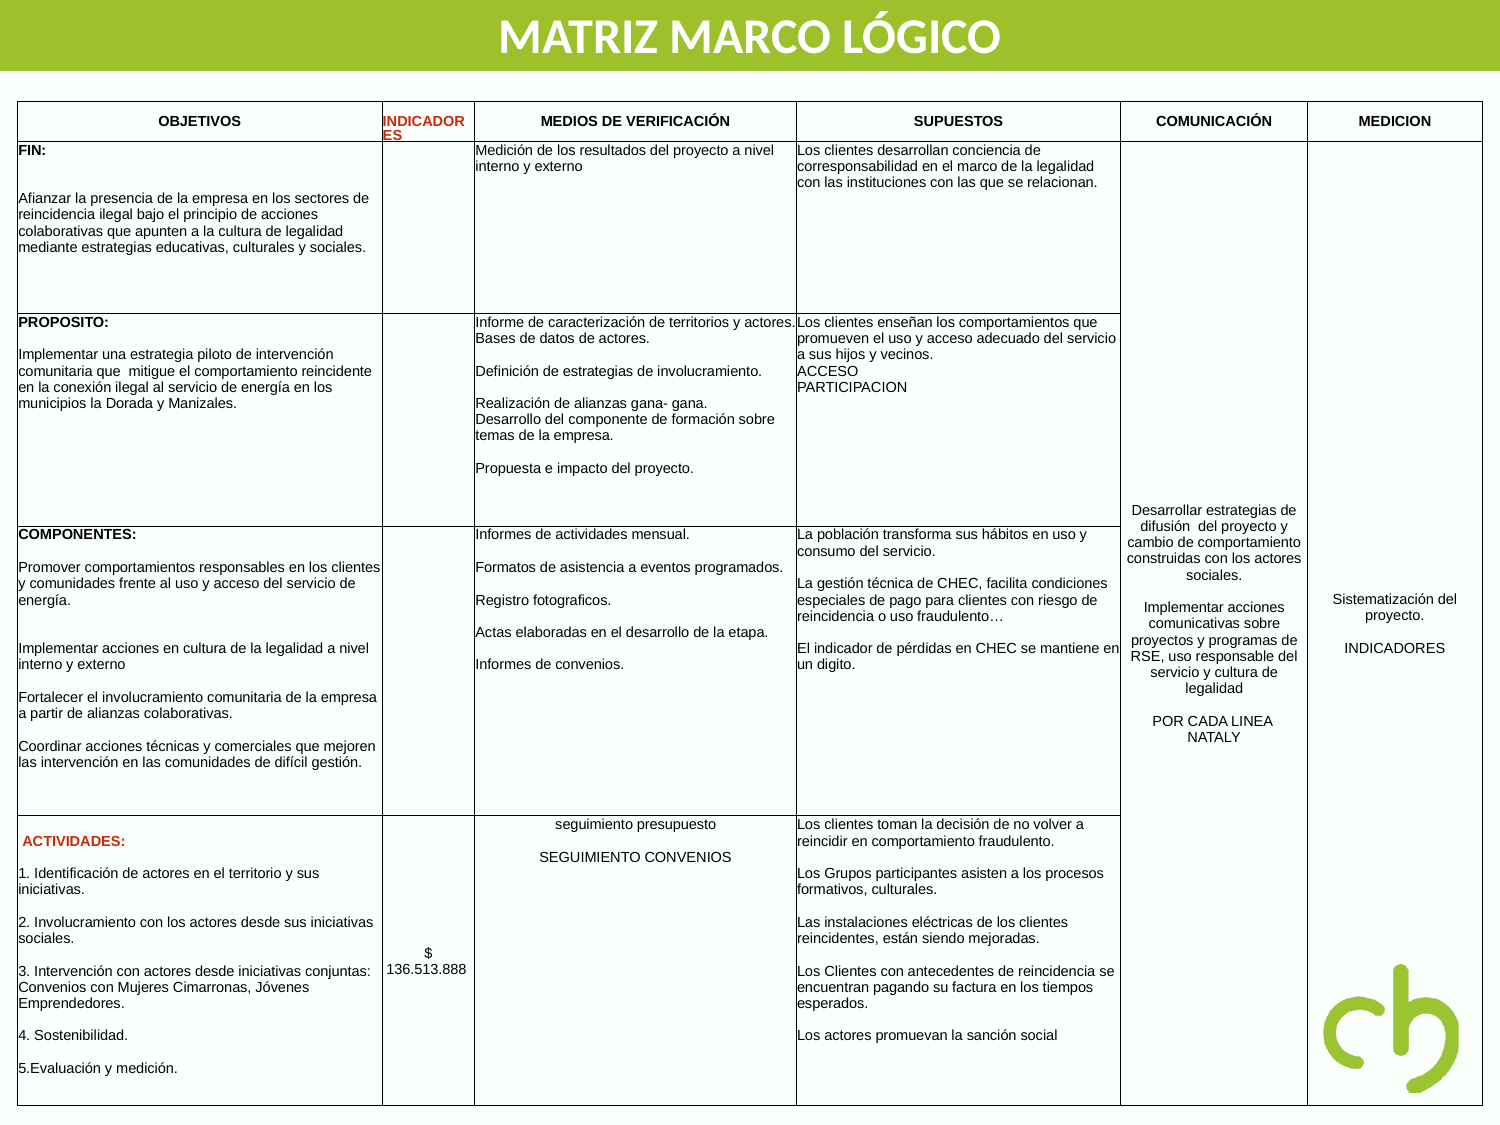

MATRIZ MARCO LÓGICO
| OBJETIVOS | INDICADORES | MEDIOS DE VERIFICACIÓN | SUPUESTOS | COMUNICACIÓN | MEDICION |
| --- | --- | --- | --- | --- | --- |
| FIN: Afianzar la presencia de la empresa en los sectores de reincidencia ilegal bajo el principio de acciones colaborativas que apunten a la cultura de legalidad mediante estrategias educativas, culturales y sociales. |  | Medición de los resultados del proyecto a nivel interno y externo | Los clientes desarrollan conciencia de corresponsabilidad en el marco de la legalidad con las instituciones con las que se relacionan. | Desarrollar estrategias de difusión del proyecto y cambio de comportamiento construidas con los actores sociales. Implementar acciones comunicativas sobre proyectos y programas de RSE, uso responsable del servicio y cultura de legalidad POR CADA LINEA NATALY | Sistematización del proyecto. INDICADORES |
| PROPOSITO: Implementar una estrategia piloto de intervención comunitaria que mitigue el comportamiento reincidente en la conexión ilegal al servicio de energía en los municipios la Dorada y Manizales. |  | Informe de caracterización de territorios y actores. Bases de datos de actores. Definición de estrategias de involucramiento. Realización de alianzas gana- gana. Desarrollo del componente de formación sobre temas de la empresa. Propuesta e impacto del proyecto. | Los clientes enseñan los comportamientos que promueven el uso y acceso adecuado del servicio a sus hijos y vecinos. ACCESO PARTICIPACION |  |  |
| COMPONENTES: Promover comportamientos responsables en los clientes y comunidades frente al uso y acceso del servicio de energía.  Implementar acciones en cultura de la legalidad a nivel interno y externo Fortalecer el involucramiento comunitaria de la empresa a partir de alianzas colaborativas. Coordinar acciones técnicas y comerciales que mejoren las intervención en las comunidades de difícil gestión. |  | Informes de actividades mensual. Formatos de asistencia a eventos programados. Registro fotograficos. Actas elaboradas en el desarrollo de la etapa. Informes de convenios. | La población transforma sus hábitos en uso y consumo del servicio. La gestión técnica de CHEC, facilita condiciones especiales de pago para clientes con riesgo de reincidencia o uso fraudulento… El indicador de pérdidas en CHEC se mantiene en un digito. |  |  |
| ACTIVIDADES: 1. Identificación de actores en el territorio y sus iniciativas. 2. Involucramiento con los actores desde sus iniciativas sociales. 3. Intervención con actores desde iniciativas conjuntas: Convenios con Mujeres Cimarronas, Jóvenes Emprendedores. 4. Sostenibilidad. 5.Evaluación y medición. | $ 136.513.888 | seguimiento presupuesto SEGUIMIENTO CONVENIOS | Los clientes toman la decisión de no volver a reincidir en comportamiento fraudulento. Los Grupos participantes asisten a los procesos formativos, culturales. Las instalaciones eléctricas de los clientes reincidentes, están siendo mejoradas. Los Clientes con antecedentes de reincidencia se encuentran pagando su factura en los tiempos esperados. Los actores promuevan la sanción social |  |  |